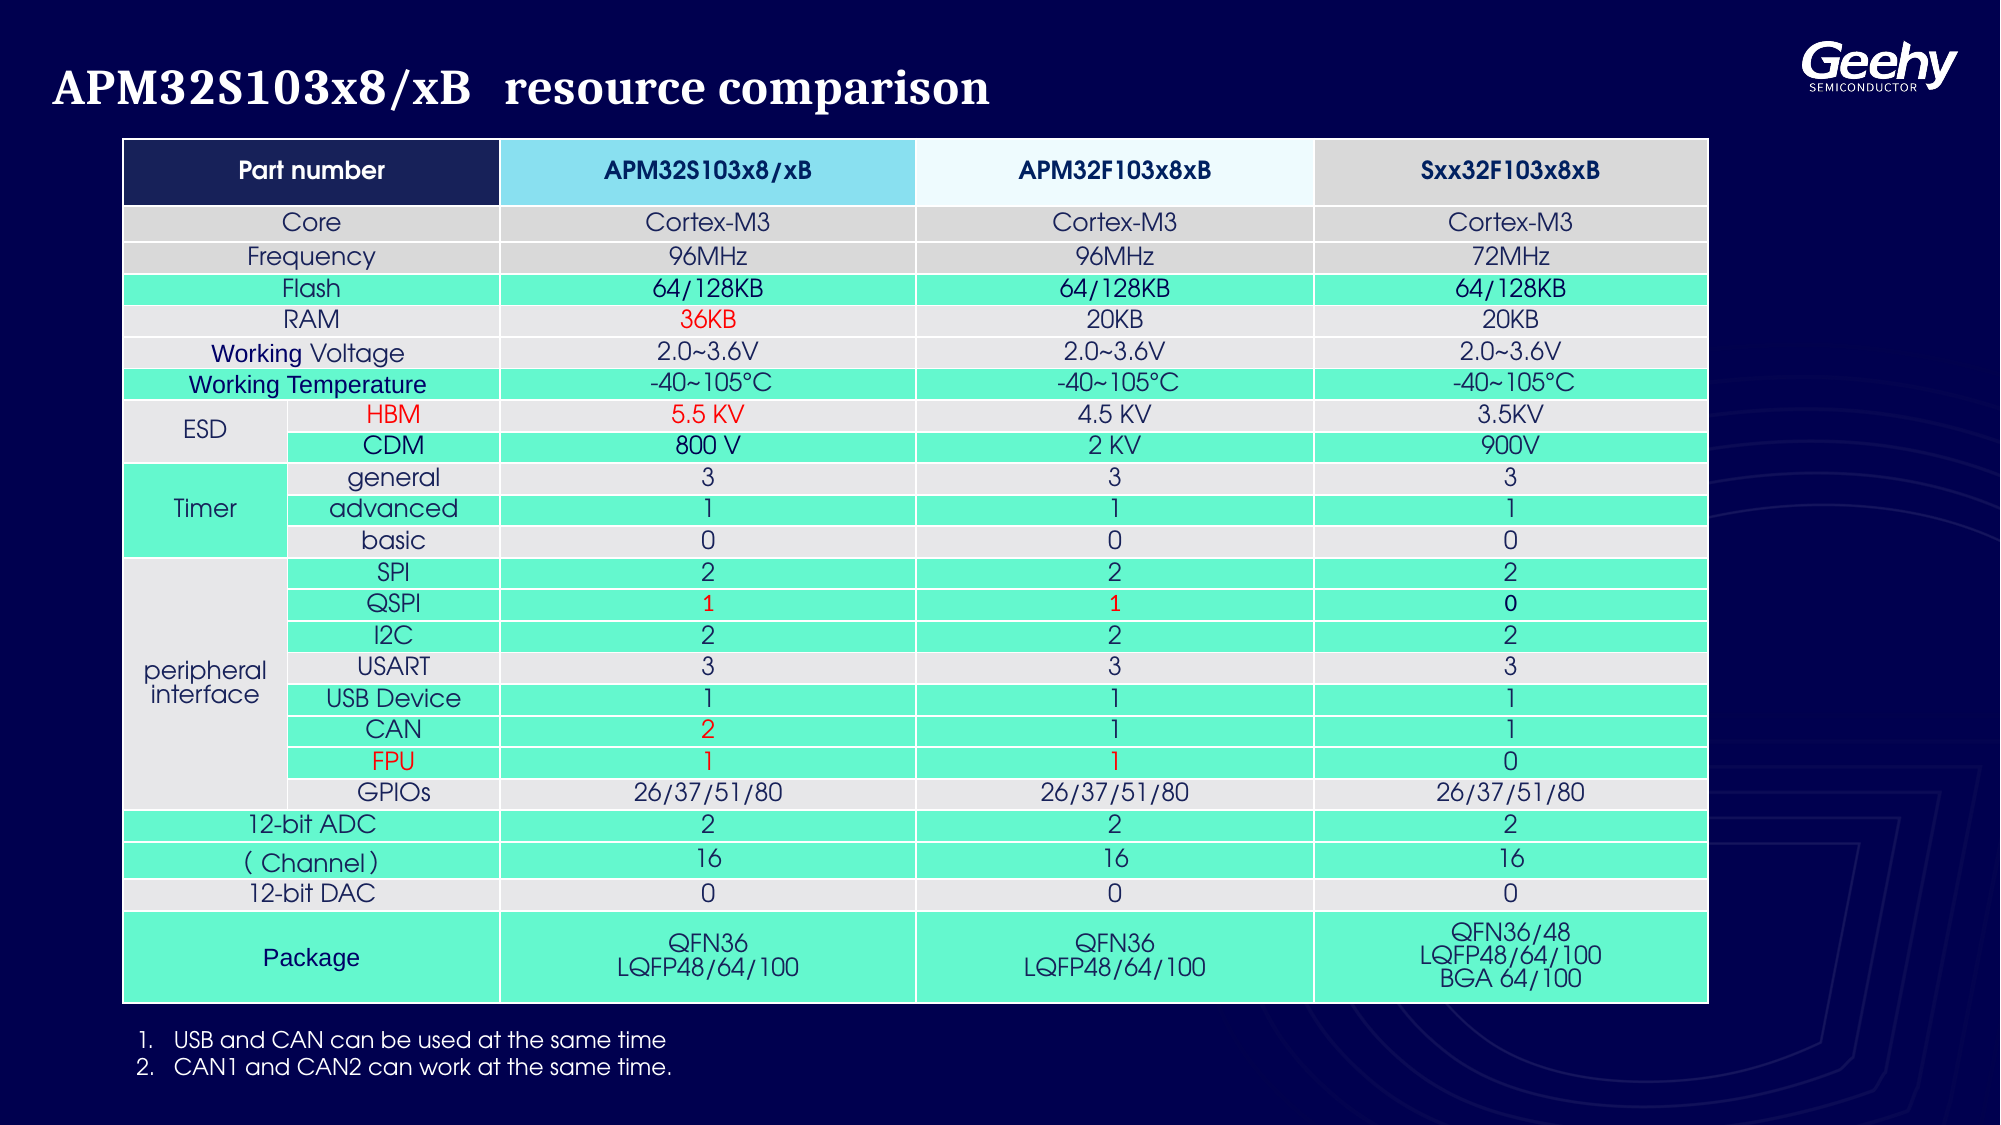

APM32S103x8/xB   resource comparison
| Part number |  | APM32S103x8/xB | APM32F103x8xB | Sxx32F103x8xB |
| --- | --- | --- | --- | --- |
| Core |  | Cortex-M3 | Cortex-M3 | Cortex-M3 |
| Frequency |  | 96MHz | 96MHz | 72MHz |
| Flash |  | 64/128KB | 64/128KB | 64/128KB |
| RAM |  | 36KB | 20KB | 20KB |
| Working Voltage |  | 2.0~3.6V | 2.0~3.6V | 2.0~3.6V |
| Working Temperature |  | -40~105°C | -40~105°C | -40~105°C |
| ESD | HBM | 5.5 KV | 4.5 KV | 3.5KV |
|  | CDM | 800 V | 2 KV | 900V |
| Timer | general | 3 | 3 | 3 |
|  | advanced | 1 | 1 | 1 |
|  | basic | 0 | 0 | 0 |
| peripheral interface | SPI | 2 | 2 | 2 |
|  | QSPI | 1 | 1 | 0 |
|  | I2C | 2 | 2 | 2 |
|  | USART | 3 | 3 | 3 |
|  | USB Device | 1 | 1 | 1 |
|  | CAN | 2 | 1 | 1 |
|  | FPU | 1 | 1 | 0 |
|  | GPIOs | 26/37/51/80 | 26/37/51/80 | 26/37/51/80 |
| 12-bit ADC |  | 2 | 2 | 2 |
| （Channel） |  | 16 | 16 | 16 |
| 12-bit DAC |  | 0 | 0 | 0 |
| Package |  | QFN36 LQFP48/64/100 | QFN36 LQFP48/64/100 | QFN36/48 LQFP48/64/100 BGA 64/100 |
USB and CAN can be used at the same time
CAN1 and CAN2 can work at the same time.